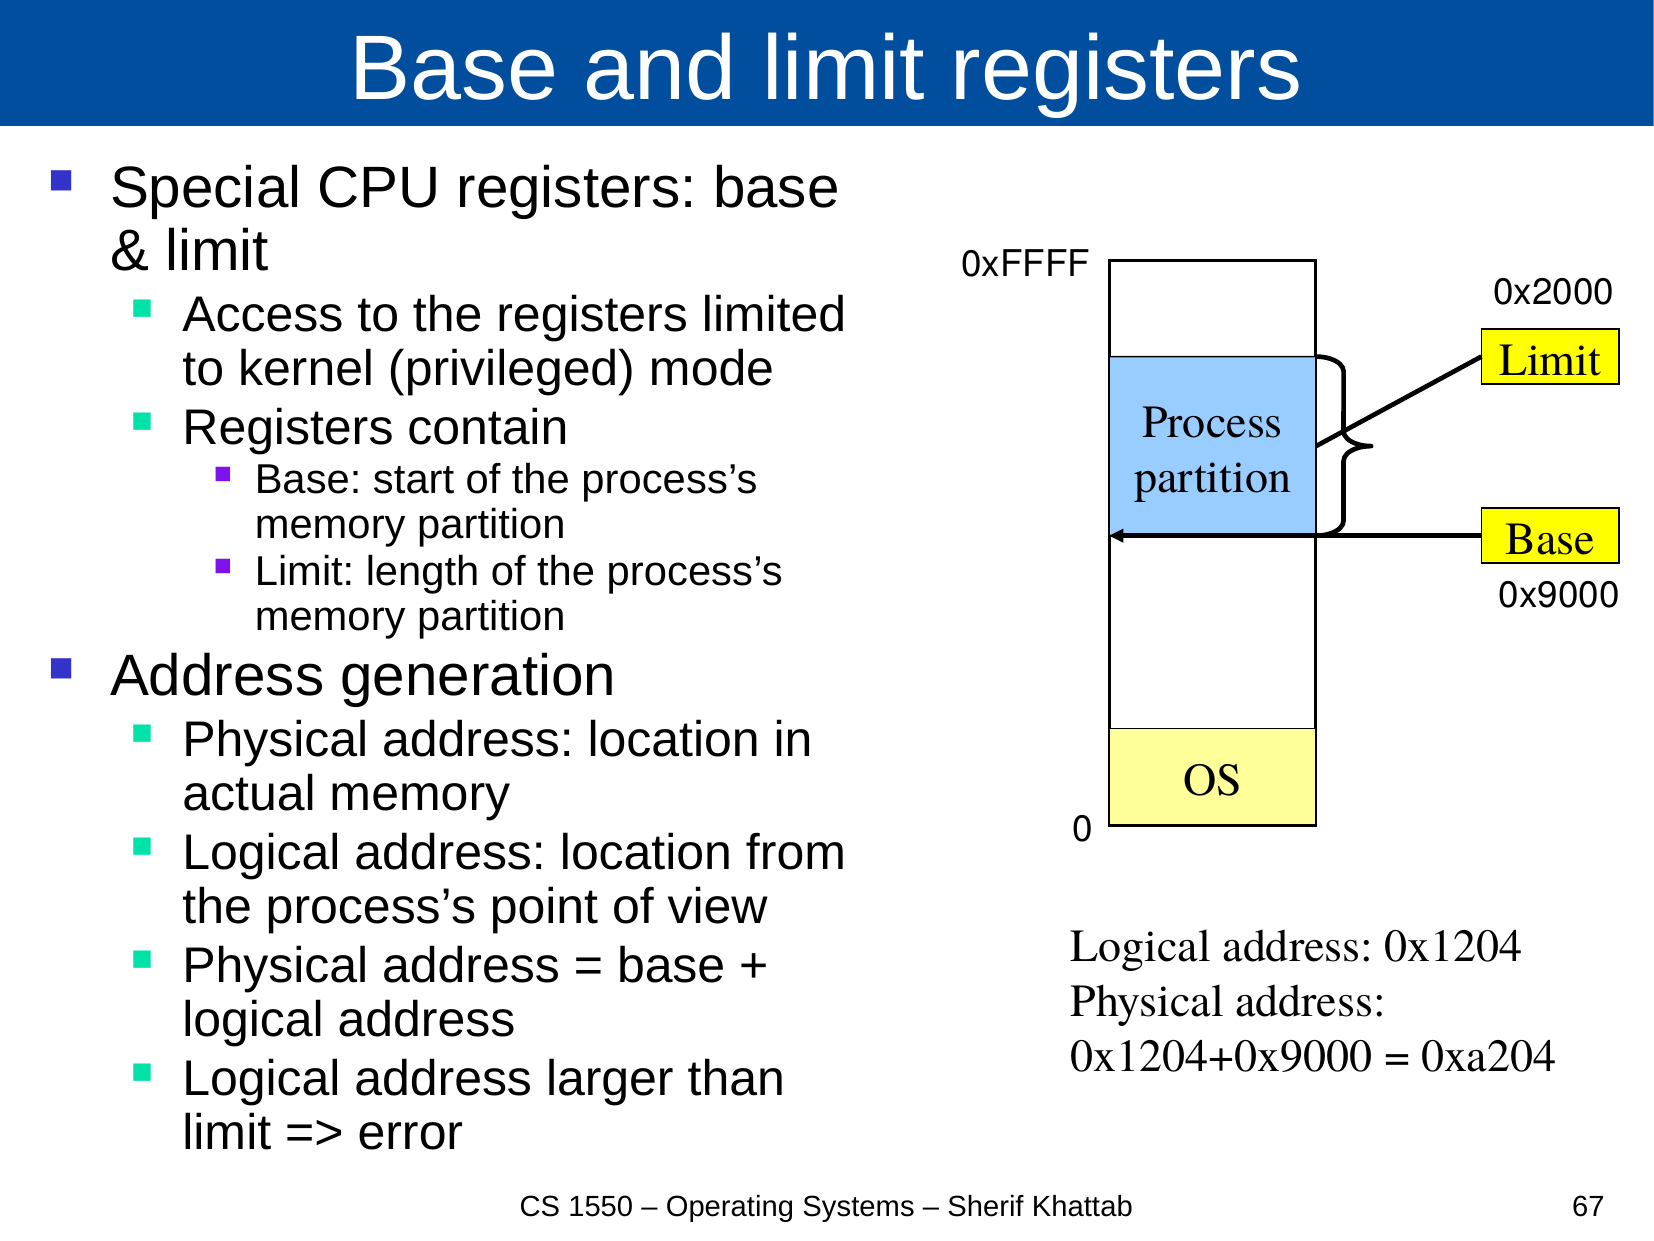

# Base and limit registers
Special CPU registers: base & limit
Access to the registers limited to kernel (privileged) mode
Registers contain
Base: start of the process’s memory partition
Limit: length of the process’s memory partition
Address generation
Physical address: location in actual memory
Logical address: location from the process’s point of view
Physical address = base + logical address
Logical address larger than limit => error
0xFFFF

0x2000
Limit
Process
partition

Base

0x9000
OS
0
Logical address: 0x1204
Physical address:
0x1204+0x9000 = 0xa204
CS 1550 – Operating Systems – Sherif Khattab
67